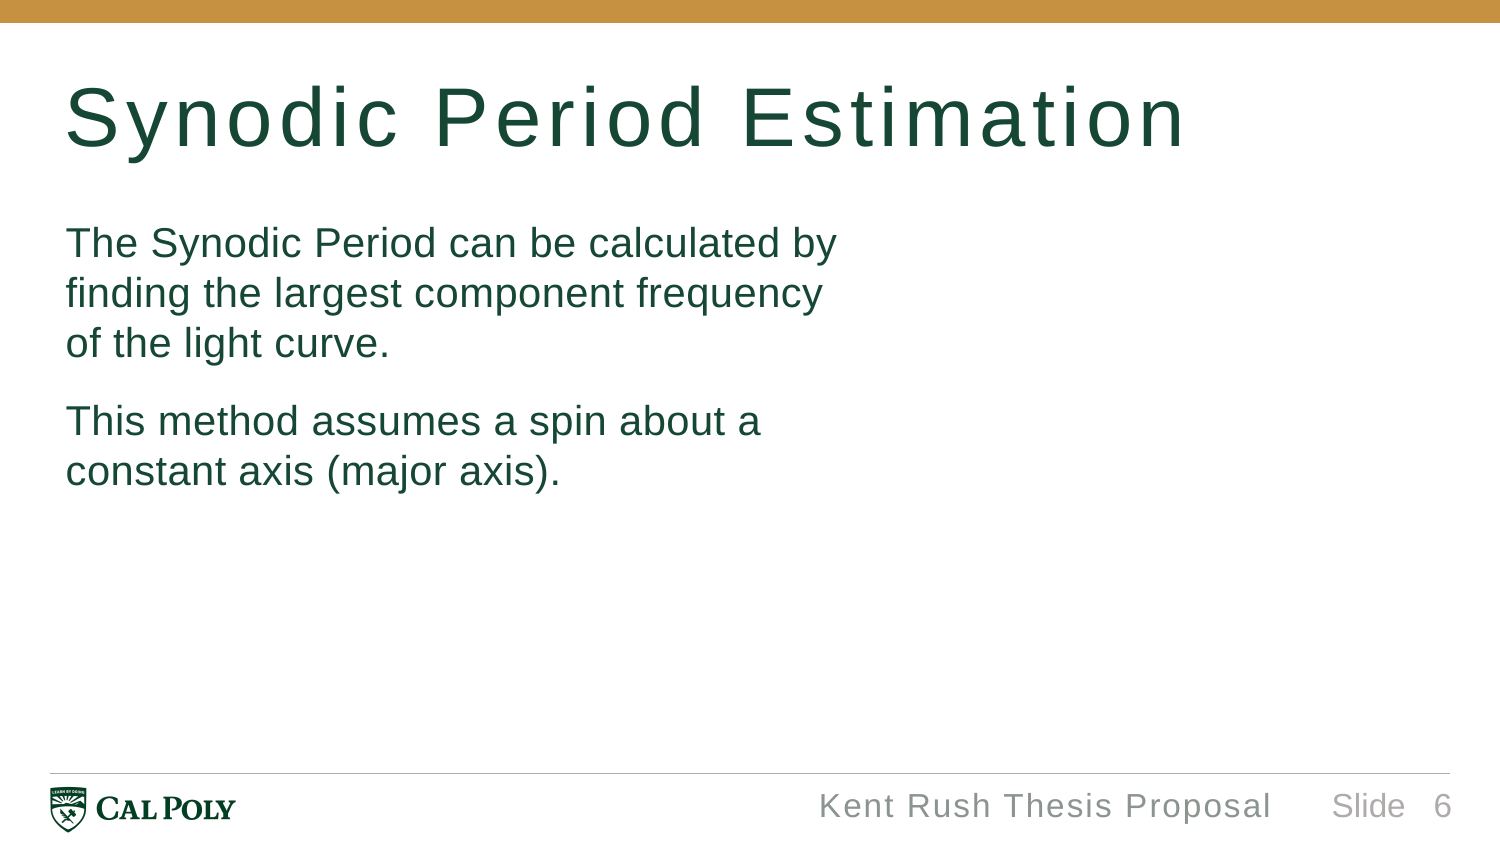

# Synodic Period Estimation

The Synodic Period can be calculated by finding the largest component frequency of the light curve.
This method assumes a spin about a constant axis (major axis).
Kent Rush Thesis Proposal
Slide   6